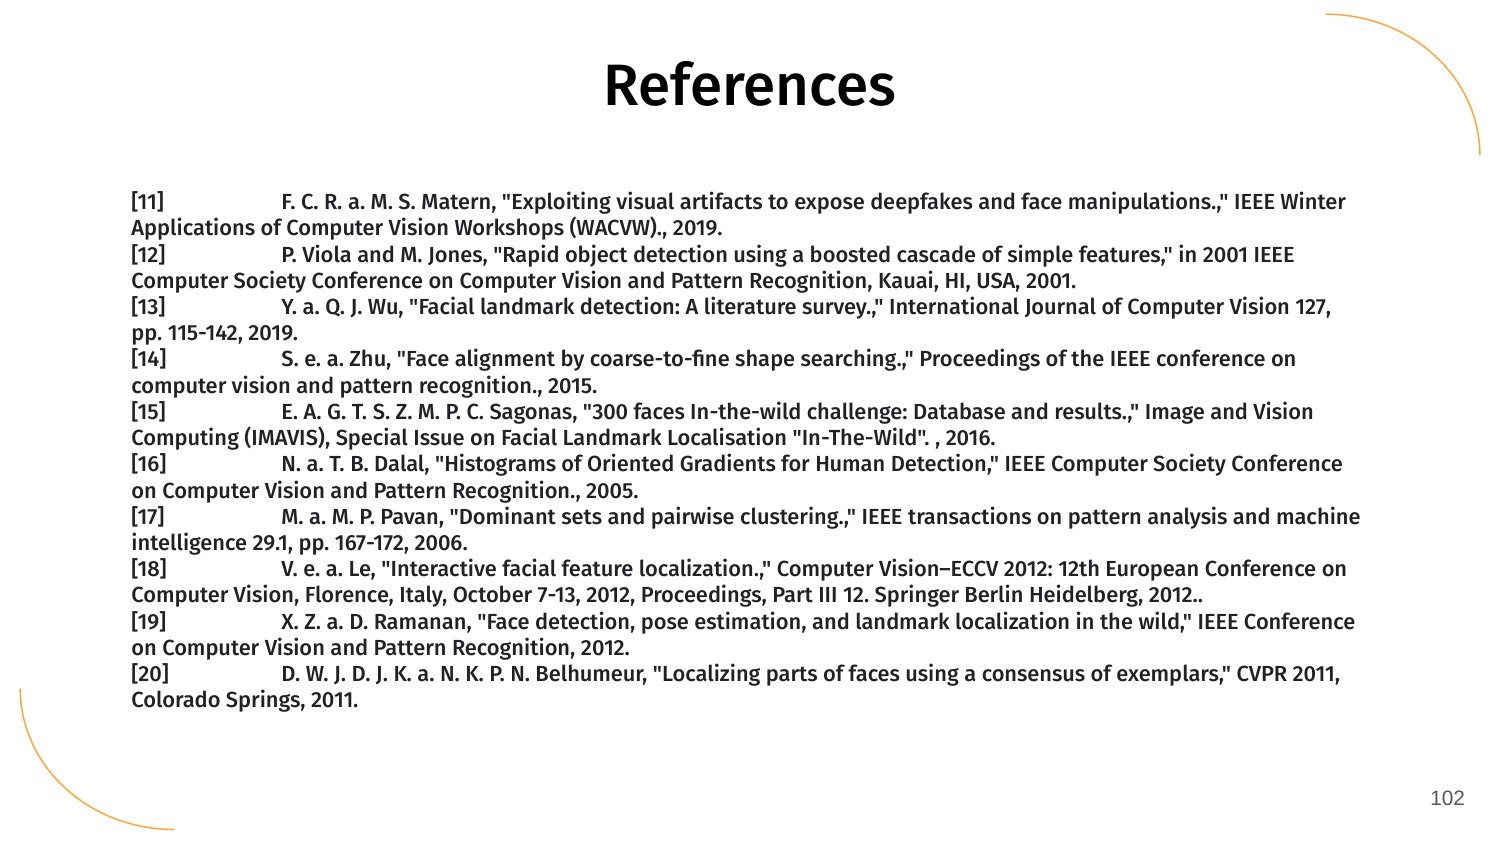

References
[11] 	F. C. R. a. M. S. Matern, "Exploiting visual artifacts to expose deepfakes and face manipulations.," IEEE Winter Applications of Computer Vision Workshops (WACVW)., 2019.
[12] 	P. Viola and M. Jones, "Rapid object detection using a boosted cascade of simple features," in 2001 IEEE Computer Society Conference on Computer Vision and Pattern Recognition, Kauai, HI, USA, 2001.
[13] 	Y. a. Q. J. Wu, "Facial landmark detection: A literature survey.," International Journal of Computer Vision 127, pp. 115-142, 2019.
[14] 	S. e. a. Zhu, "Face alignment by coarse-to-fine shape searching.," Proceedings of the IEEE conference on computer vision and pattern recognition., 2015.
[15] 	E. A. G. T. S. Z. M. P. C. Sagonas, "300 faces In-the-wild challenge: Database and results.," Image and Vision Computing (IMAVIS), Special Issue on Facial Landmark Localisation "In-The-Wild". , 2016.
[16] 	N. a. T. B. Dalal, "Histograms of Oriented Gradients for Human Detection," IEEE Computer Society Conference on Computer Vision and Pattern Recognition., 2005.
[17] 	M. a. M. P. Pavan, "Dominant sets and pairwise clustering.," IEEE transactions on pattern analysis and machine intelligence 29.1, pp. 167-172, 2006.
[18] 	V. e. a. Le, "Interactive facial feature localization.," Computer Vision–ECCV 2012: 12th European Conference on Computer Vision, Florence, Italy, October 7-13, 2012, Proceedings, Part III 12. Springer Berlin Heidelberg, 2012..
[19] 	X. Z. a. D. Ramanan, "Face detection, pose estimation, and landmark localization in the wild," IEEE Conference on Computer Vision and Pattern Recognition, 2012.
[20] 	D. W. J. D. J. K. a. N. K. P. N. Belhumeur, "Localizing parts of faces using a consensus of exemplars," CVPR 2011, Colorado Springs, 2011.
102